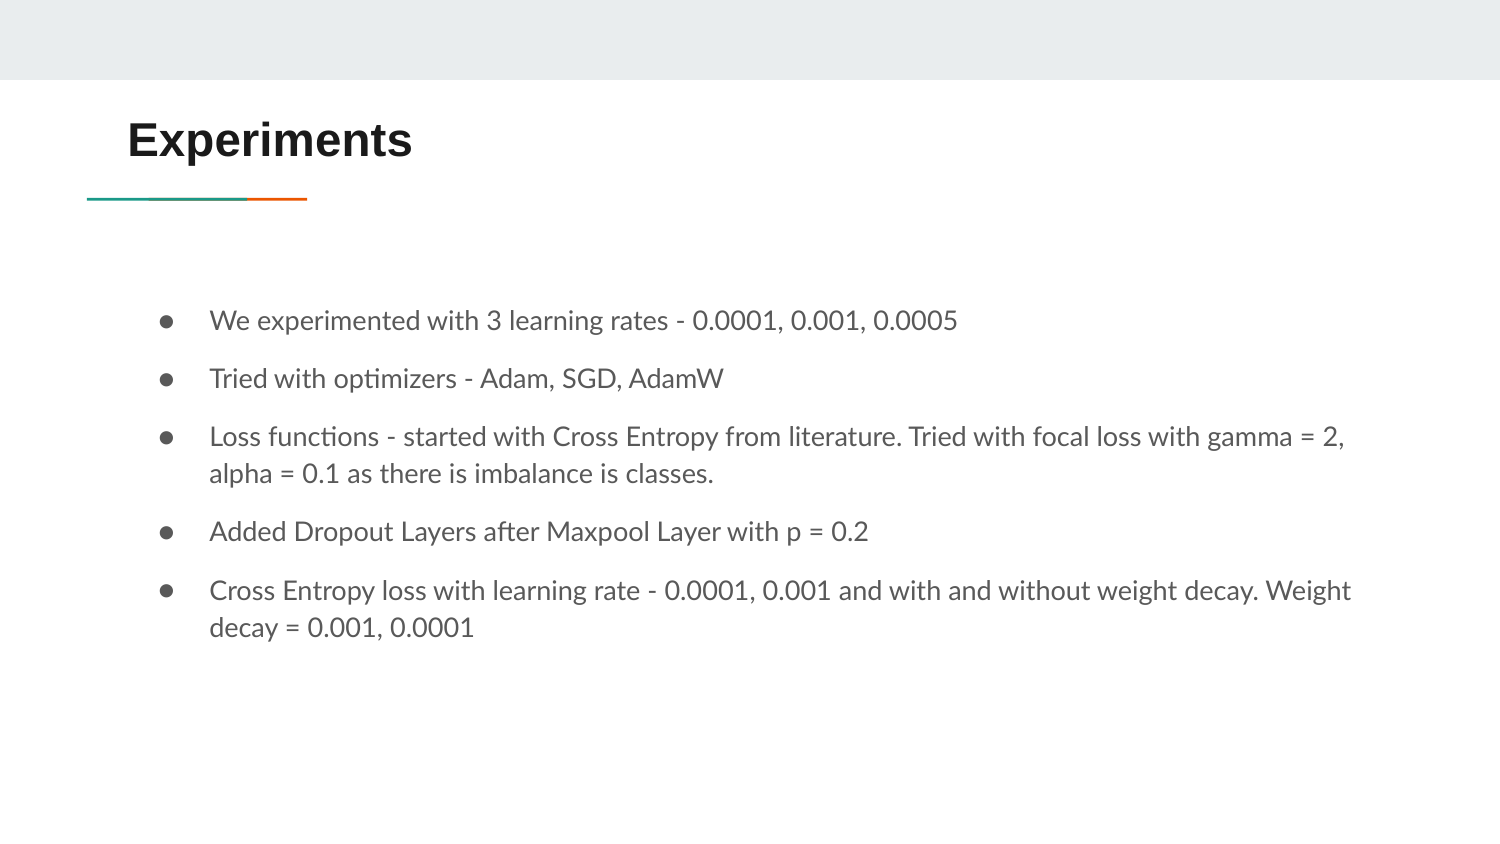

# Experiments
We experimented with 3 learning rates - 0.0001, 0.001, 0.0005
Tried with optimizers - Adam, SGD, AdamW
Loss functions - started with Cross Entropy from literature. Tried with focal loss with gamma = 2, alpha = 0.1 as there is imbalance is classes.
Added Dropout Layers after Maxpool Layer with p = 0.2
Cross Entropy loss with learning rate - 0.0001, 0.001 and with and without weight decay. Weight decay = 0.001, 0.0001